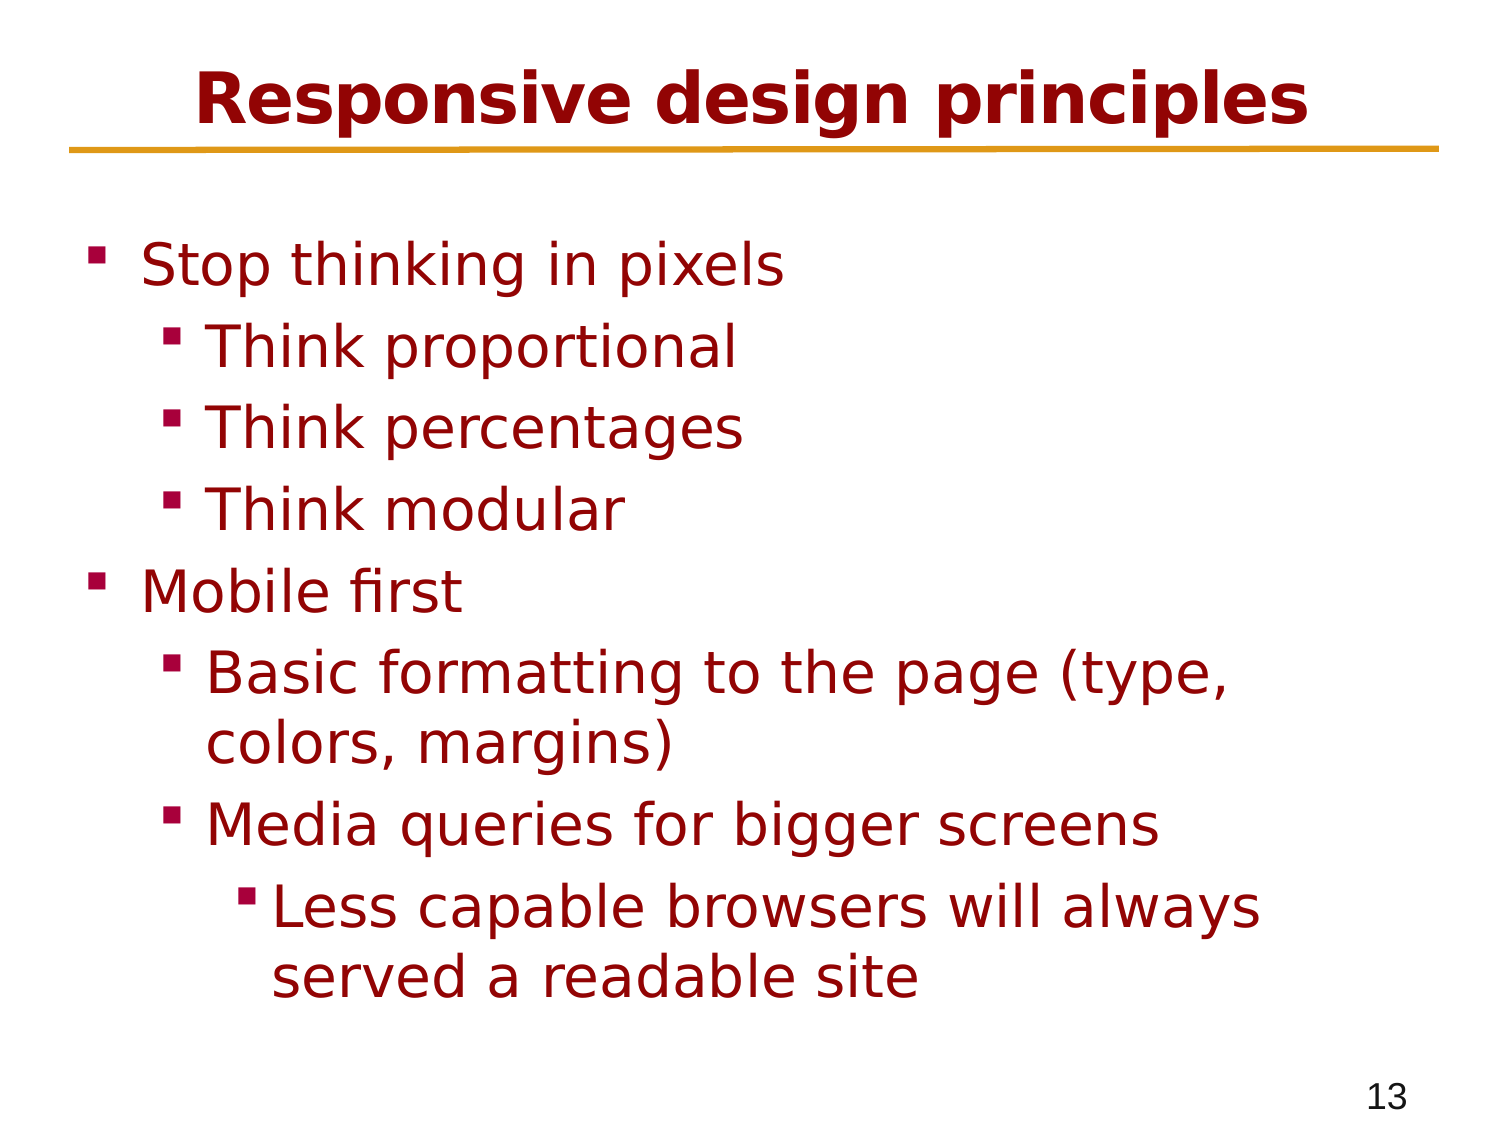

# Responsive design principles
Stop thinking in pixels
Think proportional
Think percentages
Think modular
Mobile first
Basic formatting to the page (type, colors, margins)
Media queries for bigger screens
Less capable browsers will always served a readable site